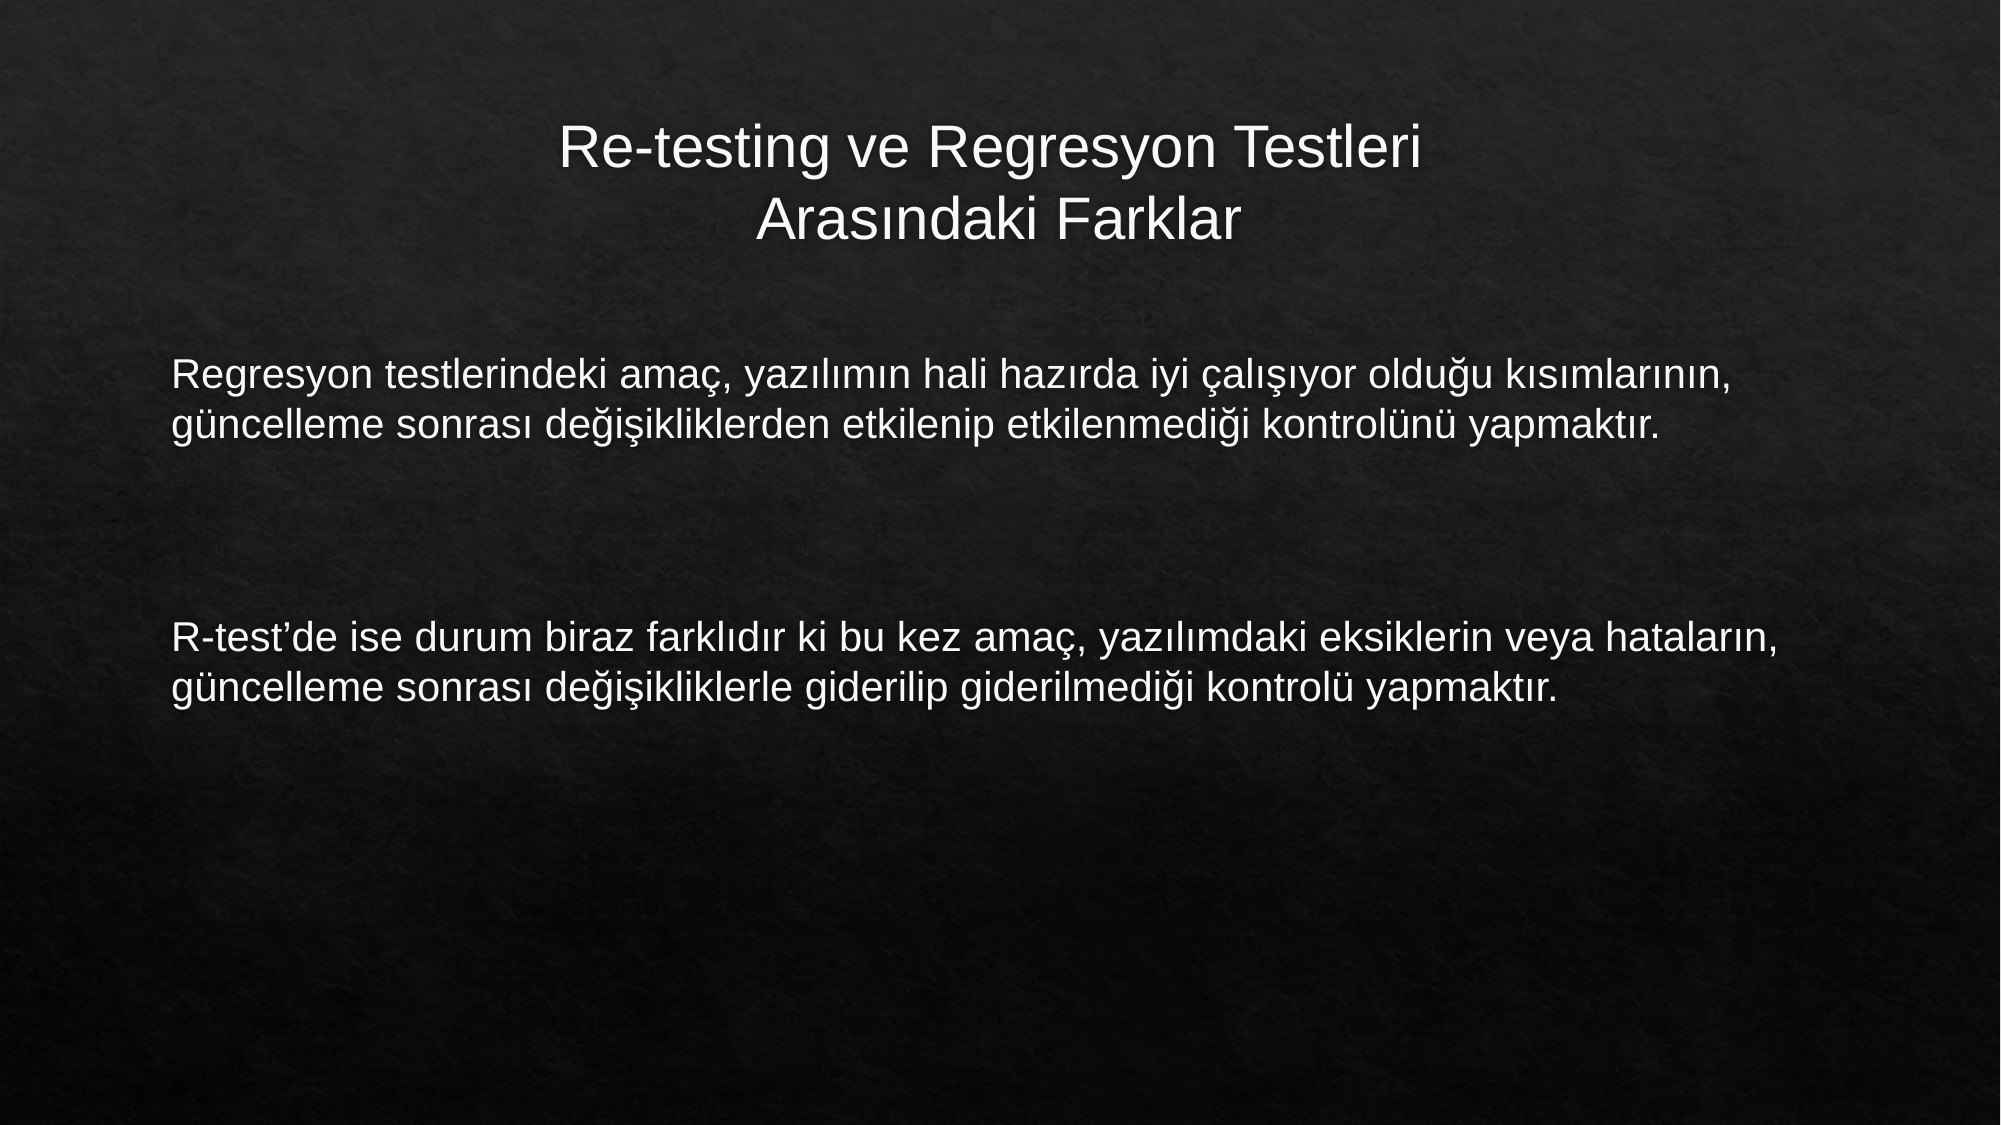

# Re-testing ve Regresyon Testleri Arasındaki Farklar
Regresyon testlerindeki amaç, yazılımın hali hazırda iyi çalışıyor olduğu kısımlarının, güncelleme sonrası değişikliklerden etkilenip etkilenmediği kontrolünü yapmaktır.

R-test’de ise durum biraz farklıdır ki bu kez amaç, yazılımdaki eksiklerin veya hataların, güncelleme sonrası değişikliklerle giderilip giderilmediği kontrolü yapmaktır.